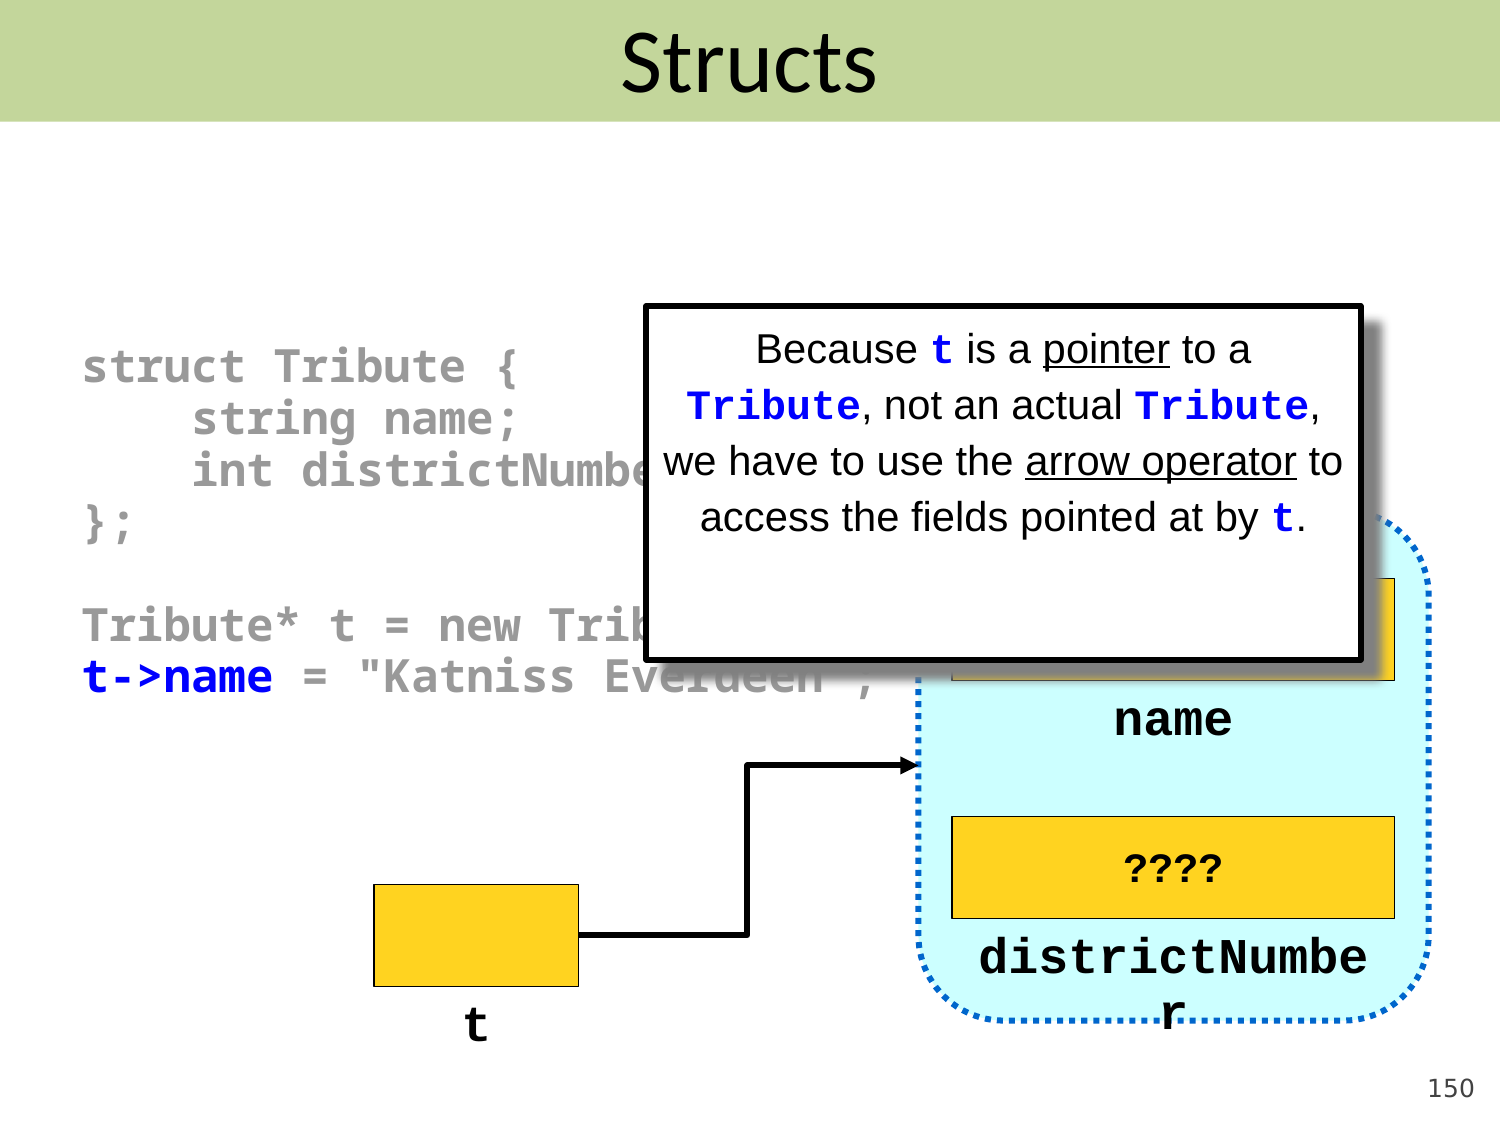

Structs
Because t is a pointer to a Tribute, not an actual Tribute, we have to use the arrow operator to access the fields pointed at by t.
struct Tribute {
    string name;
    int districtNumber;
};

Tribute* t = new Tribute;
t->name = "Katniss Everdeen";
t->districtNumber = 12;

name
????

districtNumber
t